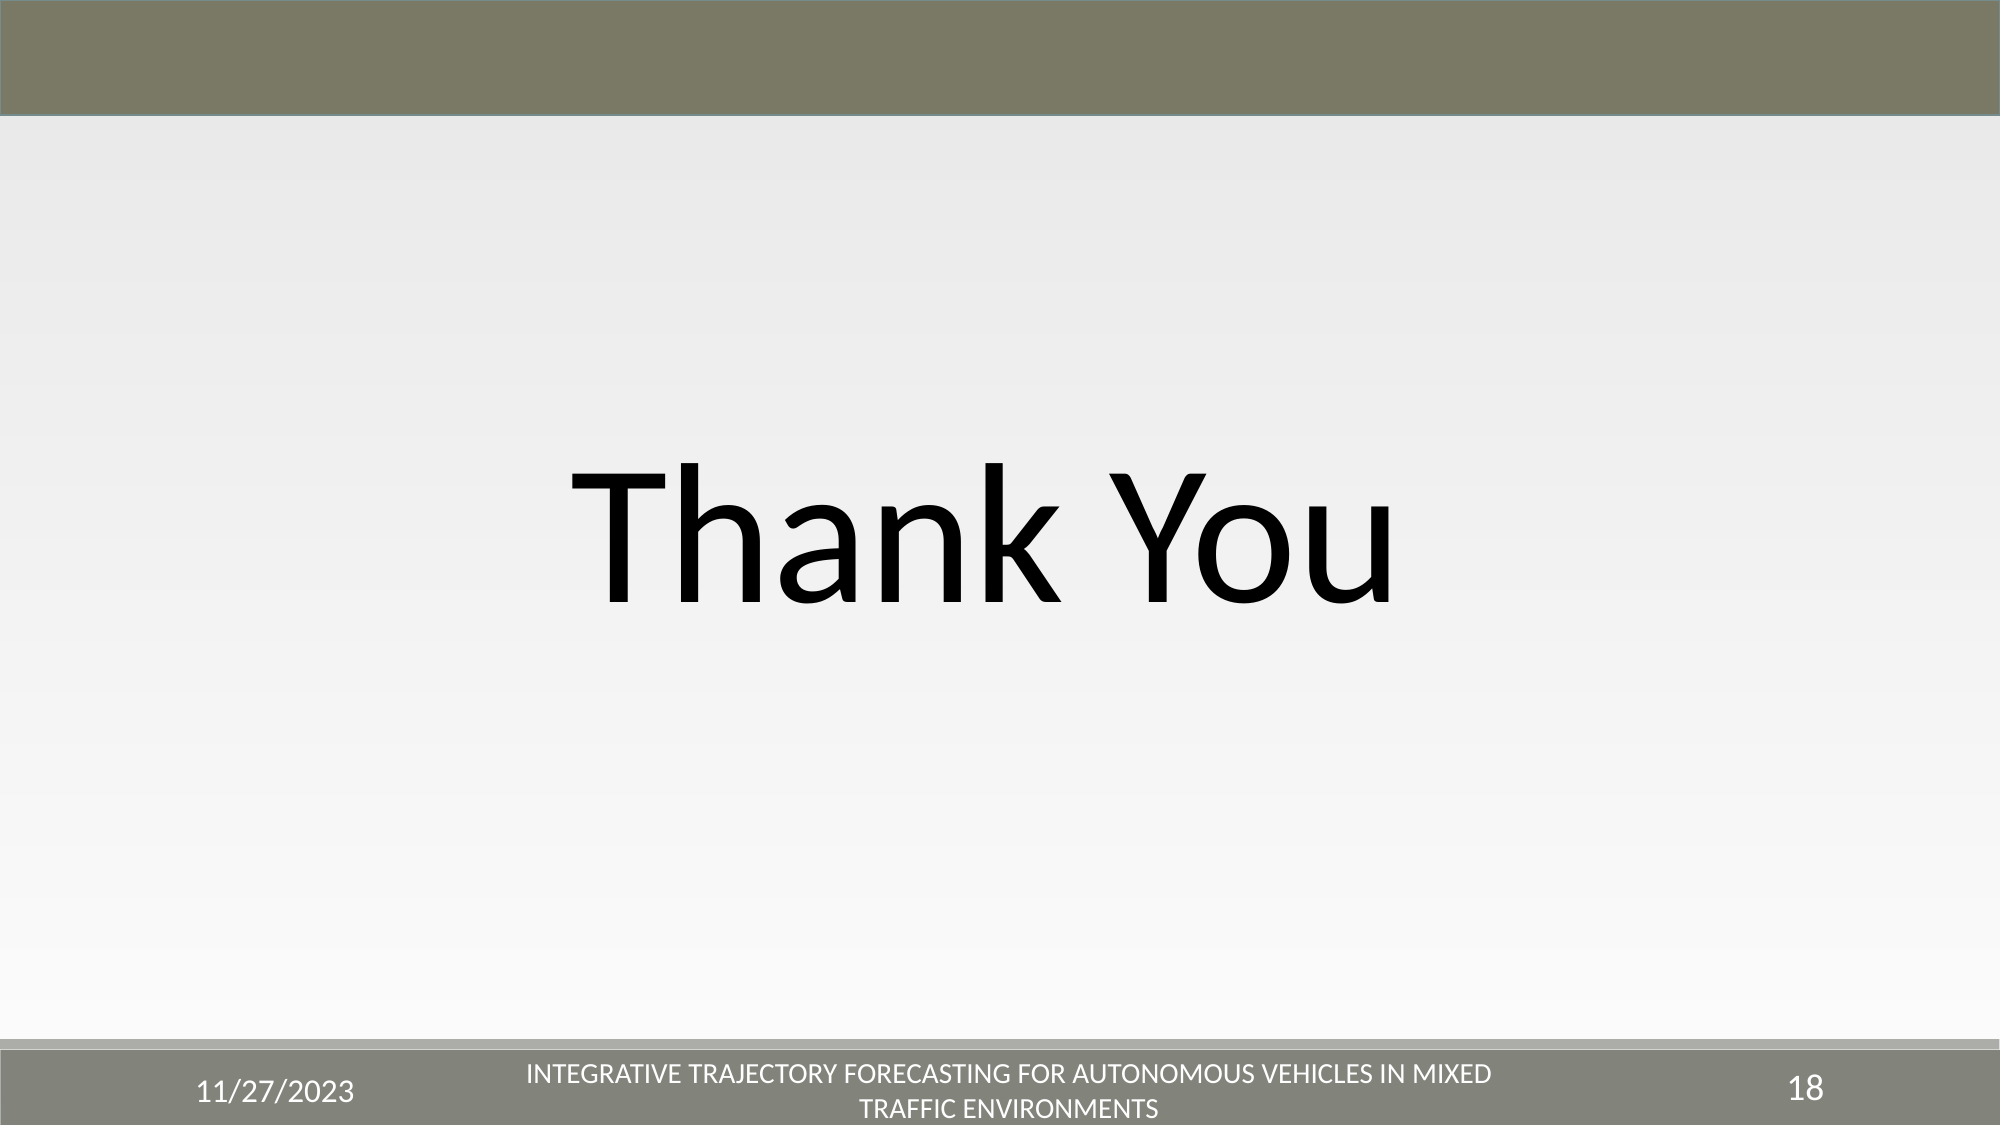

Thank You
18
11/27/2023
Integrative Trajectory Forecasting for Autonomous Vehicles in Mixed Traffic Environments